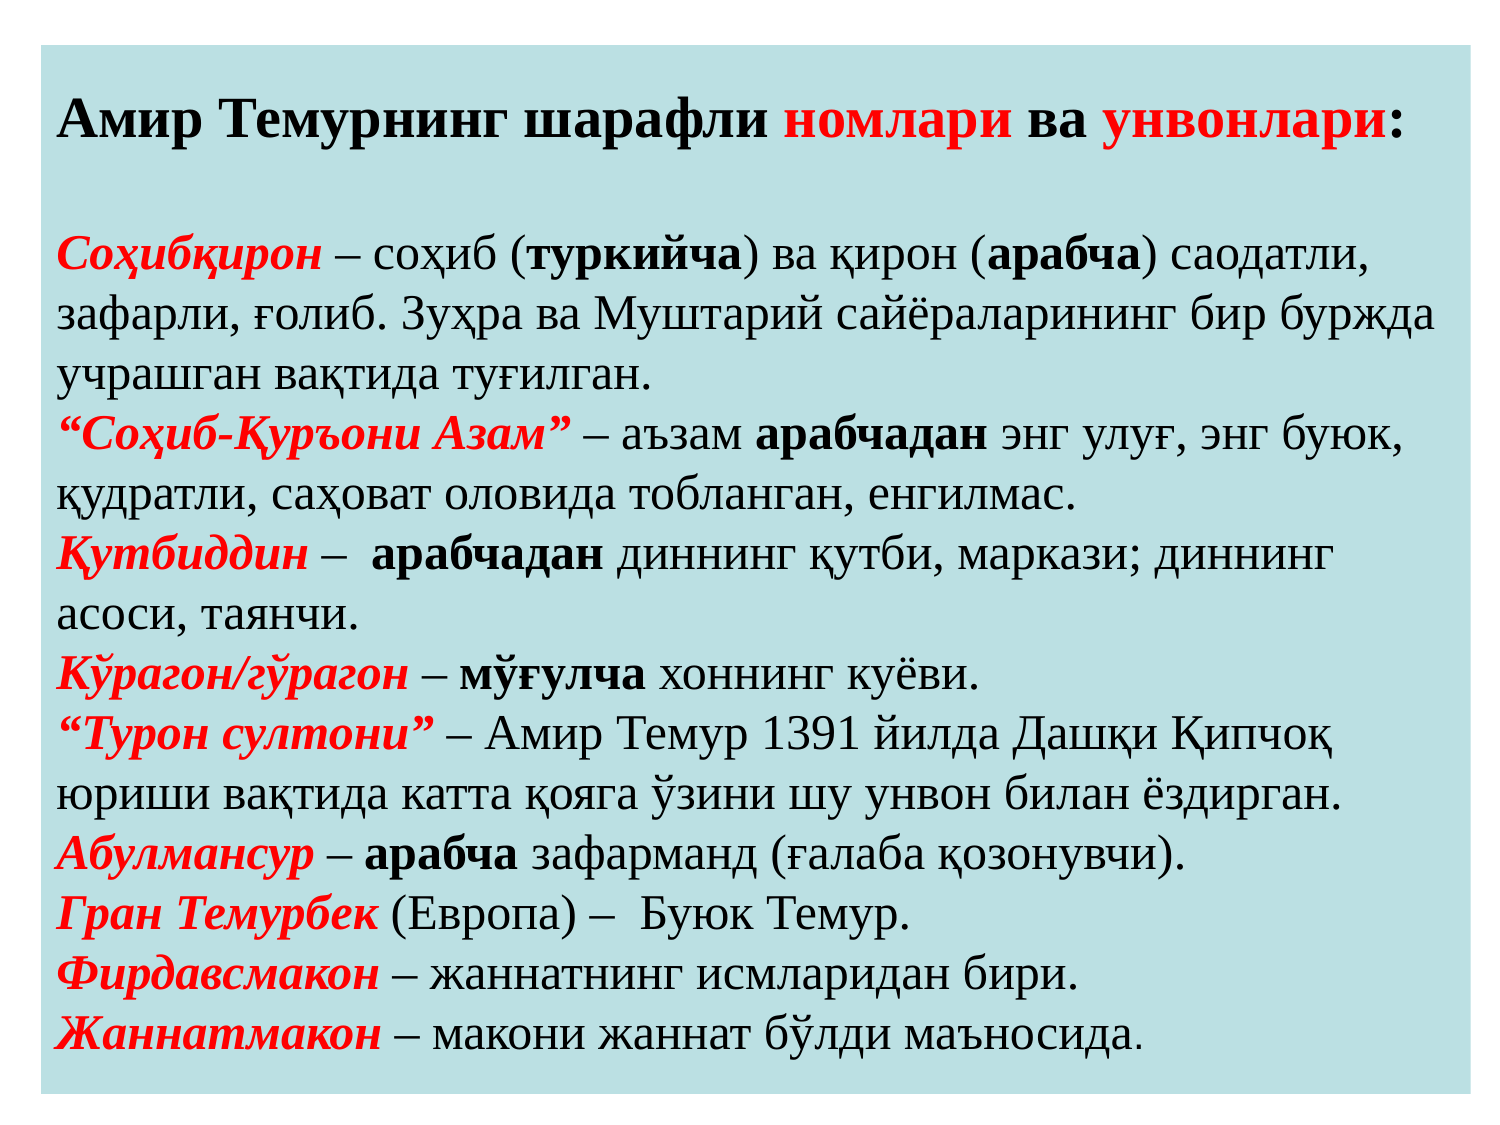

# Амир Темурнинг шарафли номлари ва унвонлари: Соҳибқирон – соҳиб (туркийча) ва қирон (арабча) саодатли, зафарли, ғолиб. Зуҳра ва Муштарий сайёраларининг бир буржда учрашган вақтида туғилган. “Соҳиб-Қуръони Азам” – аъзам арабчадан энг улуғ, энг буюк, қудратли, саҳоват оловида тобланган, енгилмас. Қутбиддин –  арабчадан диннинг қутби, маркази; диннинг асоси, таянчи. Кўрагон/гўрагон – мўғулча хоннинг куёви. “Турон султони” – Амир Темур 1391 йилда Дашқи Қипчоқ юриши вақтида катта қояга ўзини шу унвон билан ёздирган. Абулмансур – арабча зафарманд (ғалаба қозонувчи). Гран Темурбек (Европа) –  Буюк Темур. Фирдавсмакон – жаннатнинг исмларидан бири. Жаннатмакон – макони жаннат бўлди маъносида.